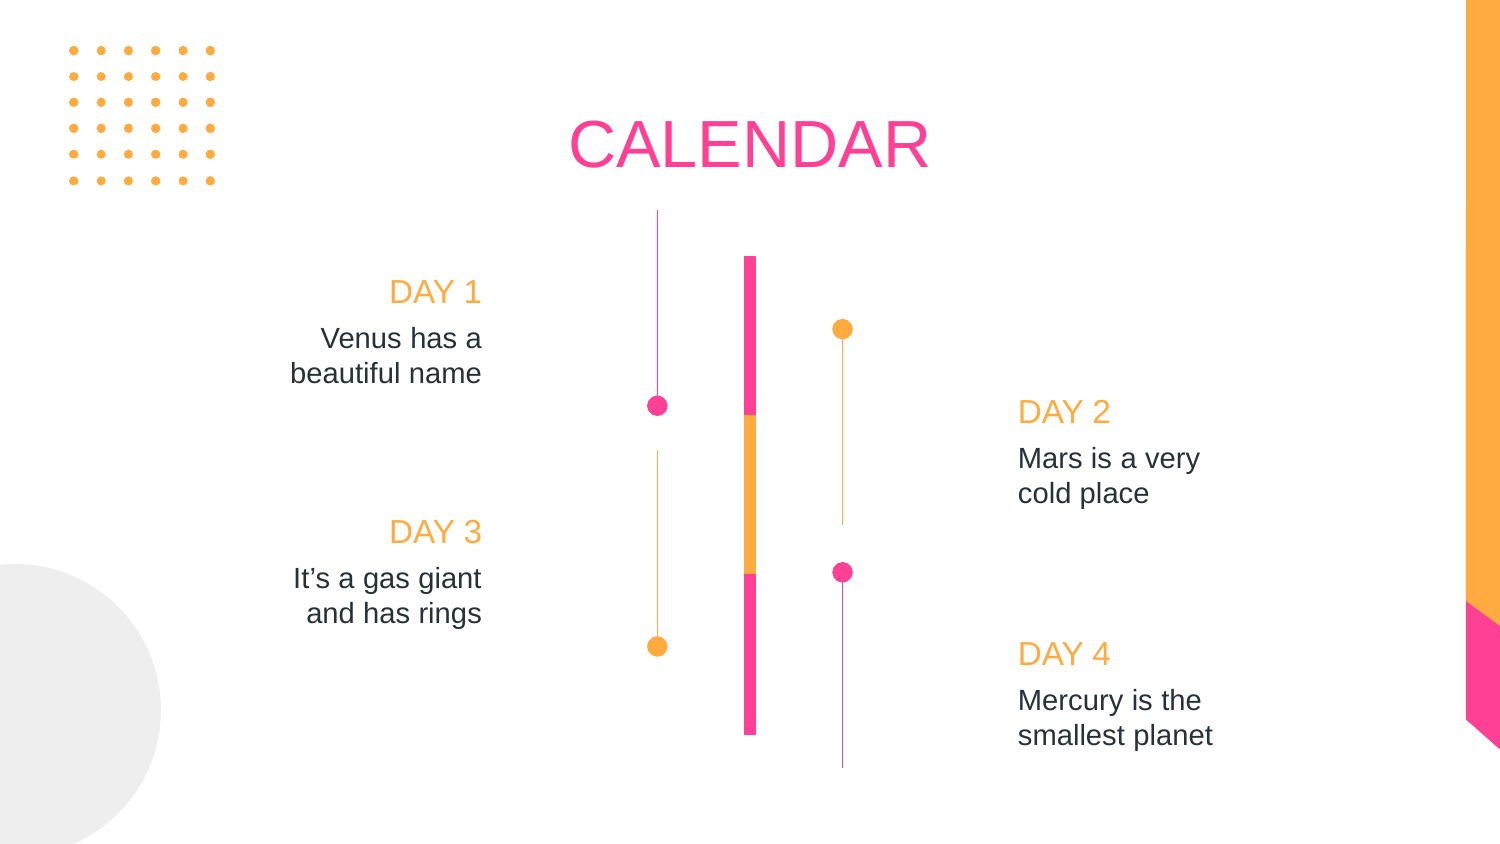

# CALENDAR
DAY 1

Venus has a beautiful name
DAY 2
Mars is a very cold place
DAY 3
It’s a gas giant and has rings
DAY 4
Mercury is the smallest planet